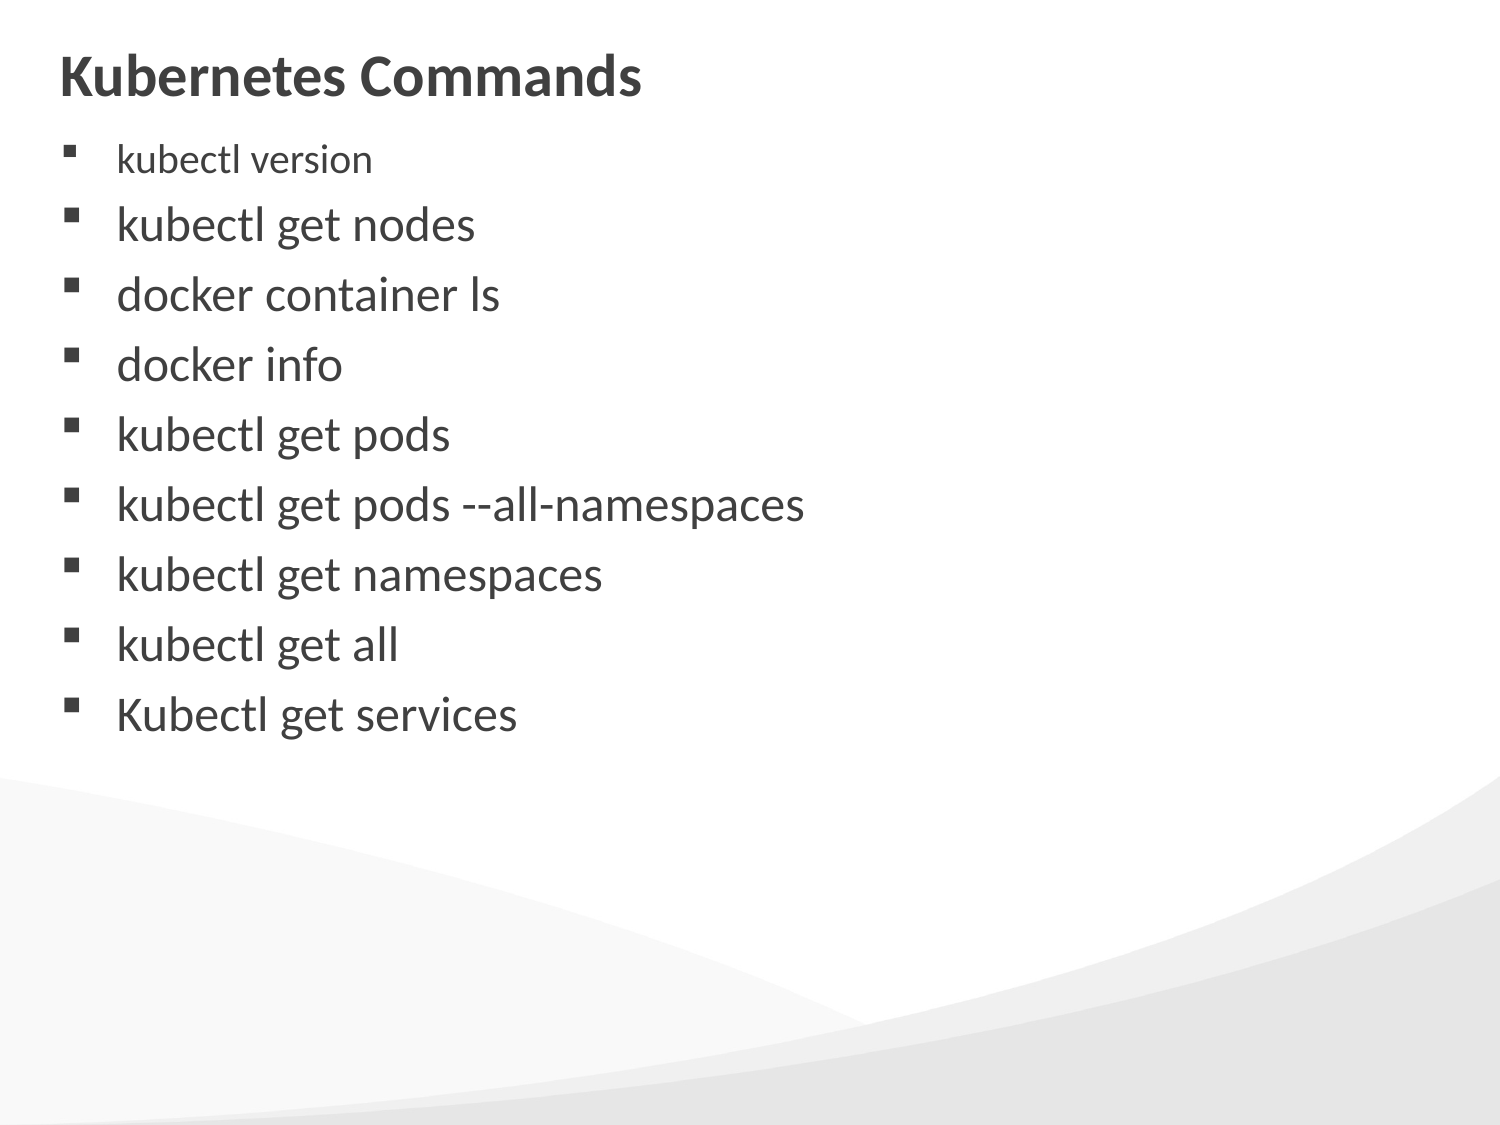

# Kubernetes Commands
kubectl version
kubectl get nodes
docker container ls
docker info
kubectl get pods
kubectl get pods --all-namespaces
kubectl get namespaces
kubectl get all
Kubectl get services